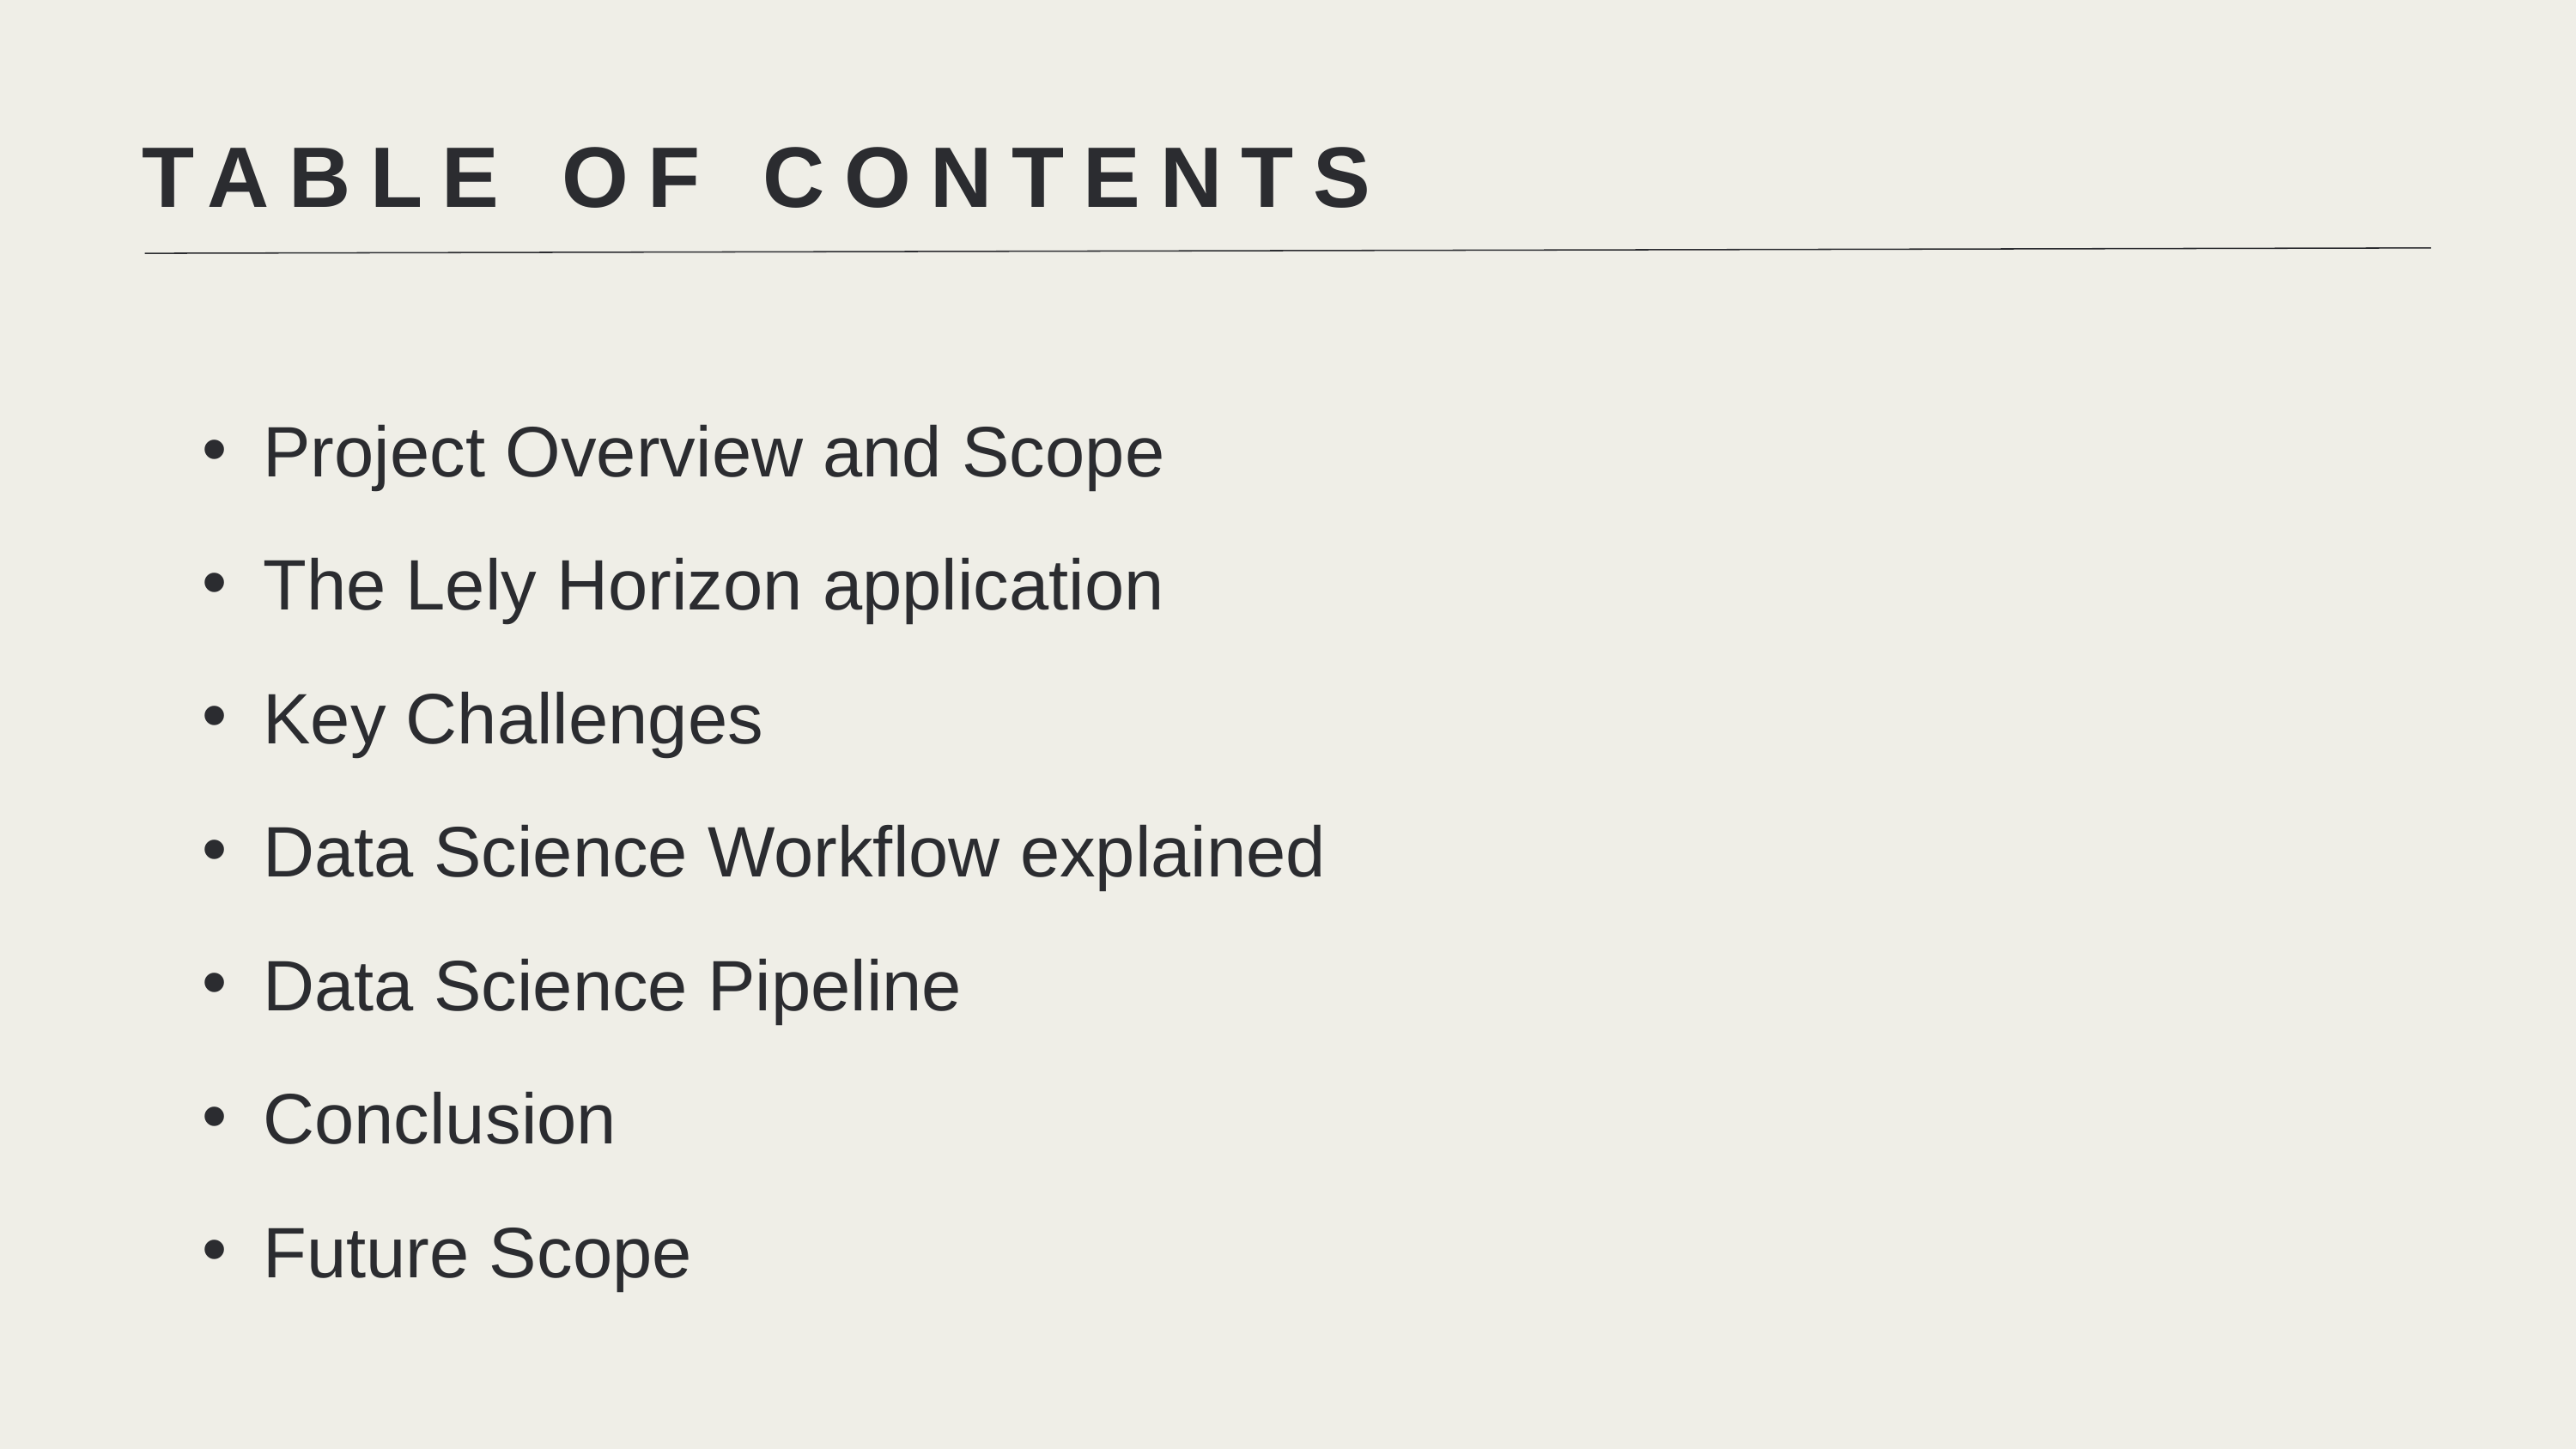

TABLE OF CONTENTS

Project Overview and Scope
The Lely Horizon application
Key Challenges
Data Science Workflow explained
Data Science Pipeline
Conclusion
Future Scope